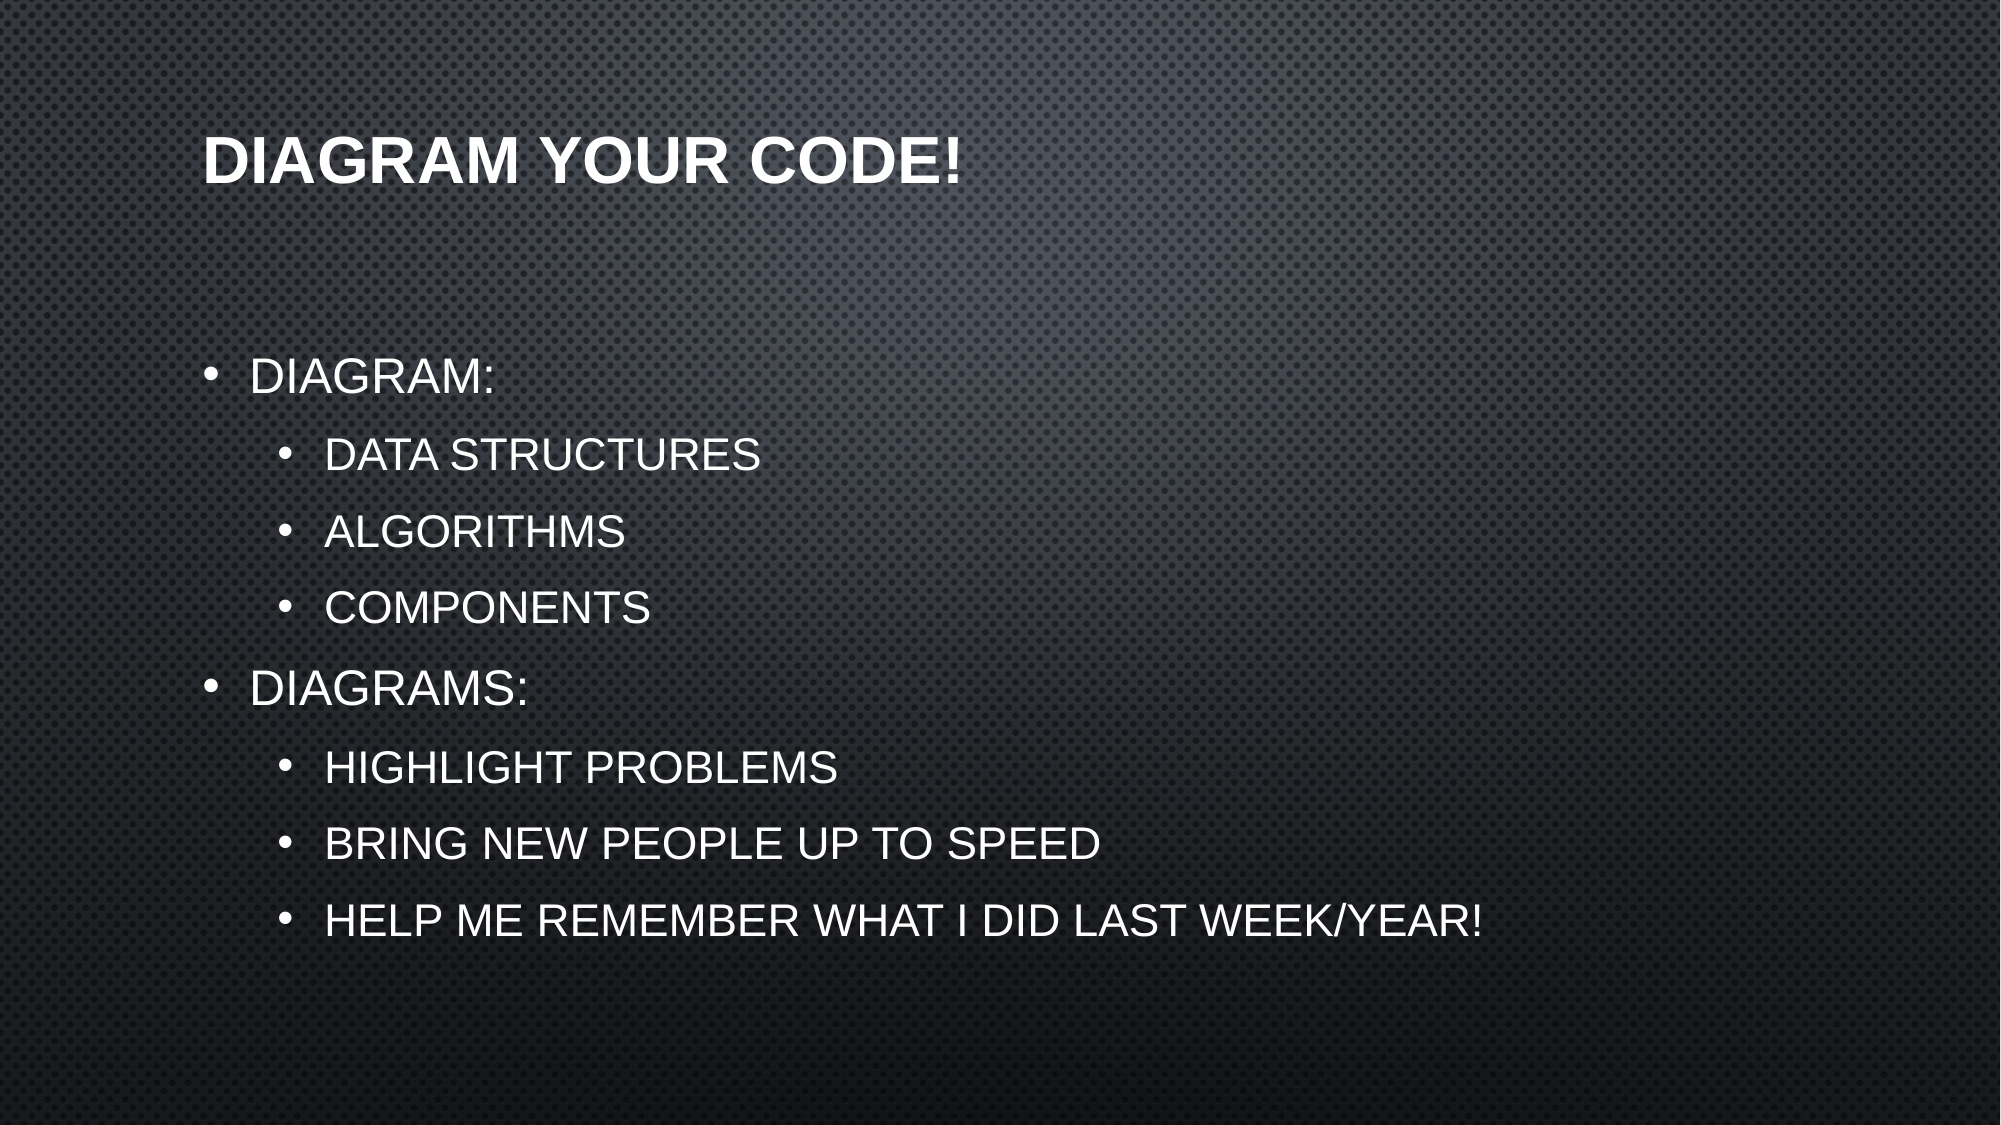

# Diagram Your Code!
Diagram:
data structures
algorithms
components
Diagrams:
Highlight problems
bring new people up to speed
help me remember what I did last week/year!